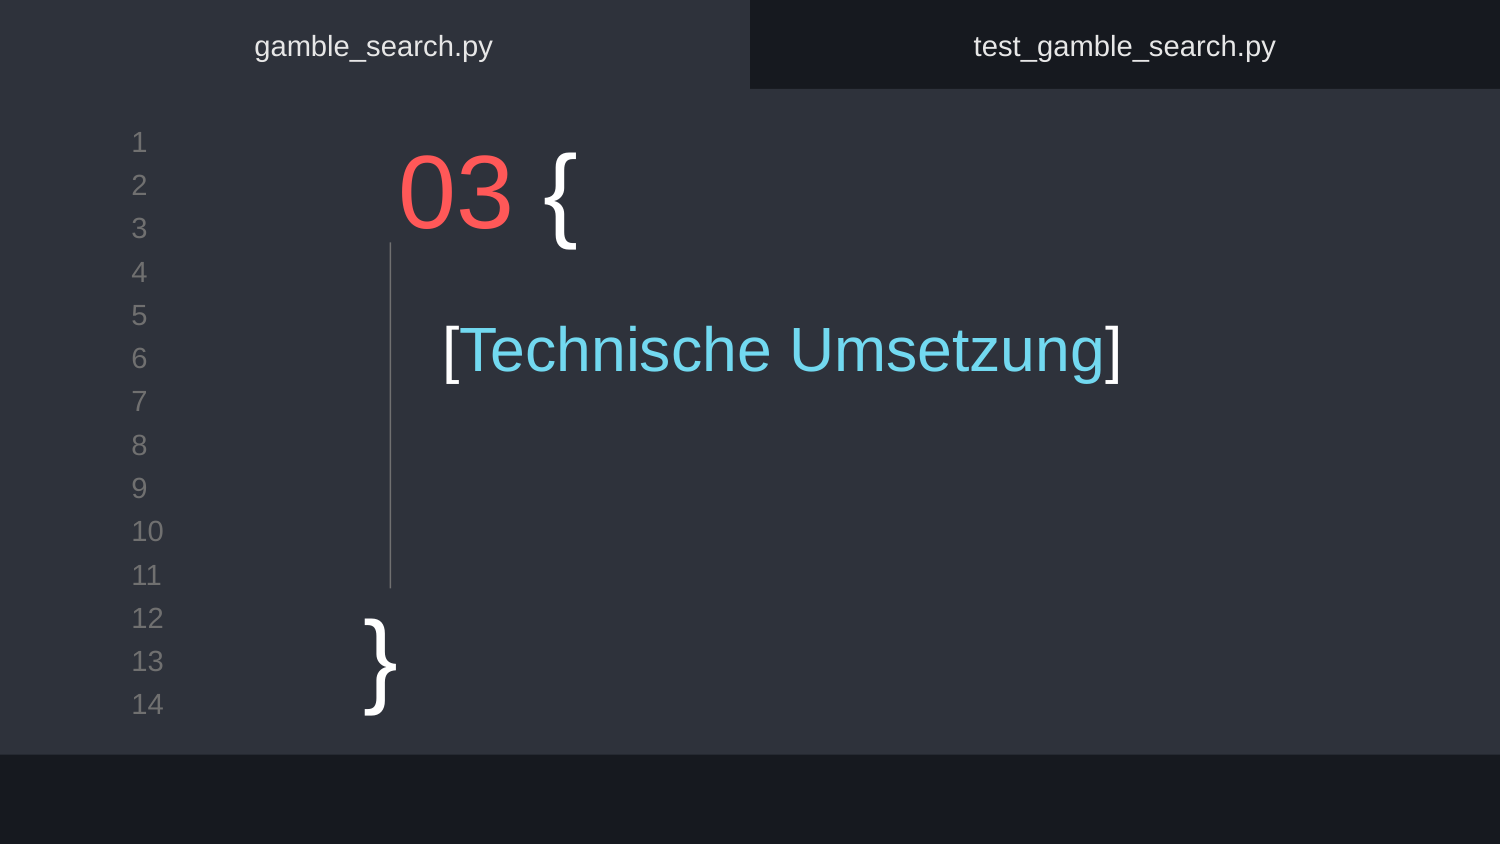

gamble_search.py
test_gamble_search.py
# 03 {
[Technische Umsetzung]
}